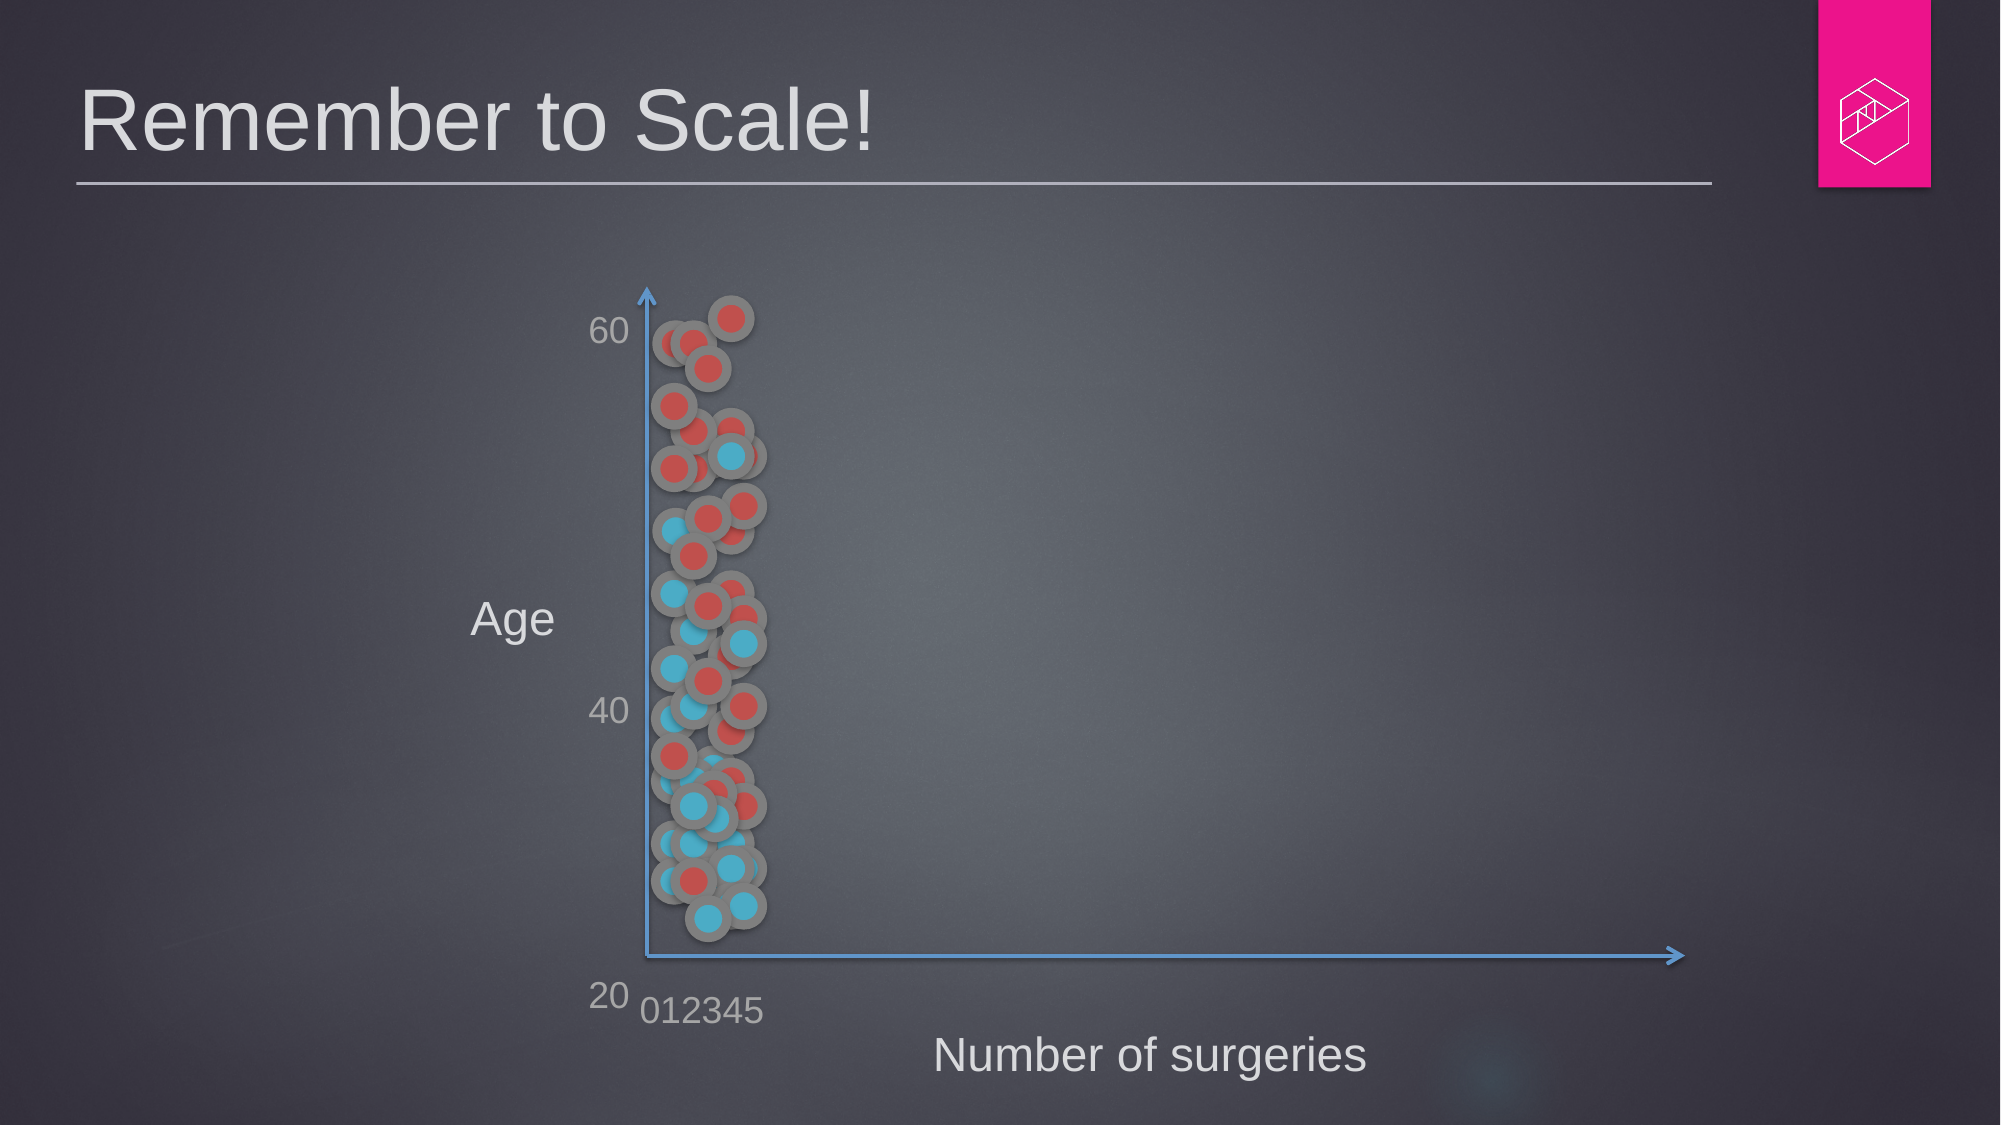

# Remember to Scale!
60			40

20

Age

012345

Number of surgeries